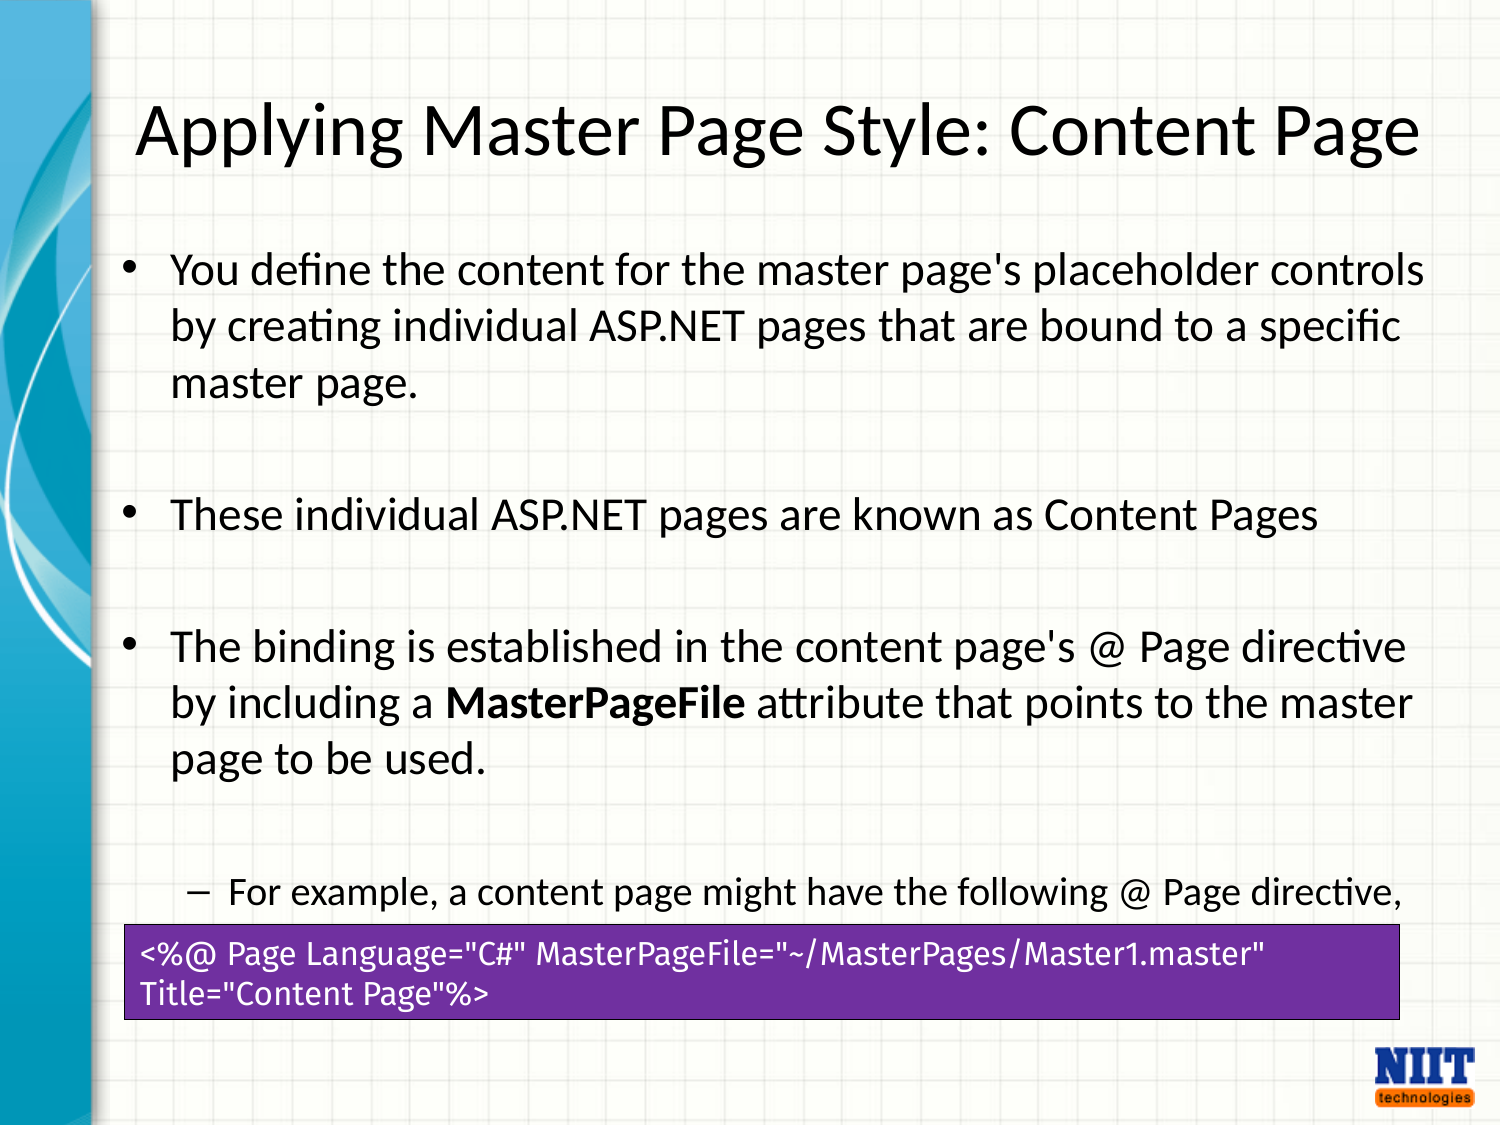

Applying Master Page Style: Content Page
You define the content for the master page's placeholder controls by creating individual ASP.NET pages that are bound to a specific master page.

These individual ASP.NET pages are known as Content Pages

The binding is established in the content page's @ Page directive by including a MasterPageFile attribute that points to the master page to be used.

For example, a content page might have the following @ Page directive, which binds it to the Master1.master page.
<%@ Page Language="C#" MasterPageFile="~/MasterPages/Master1.master" Title="Content Page"%>